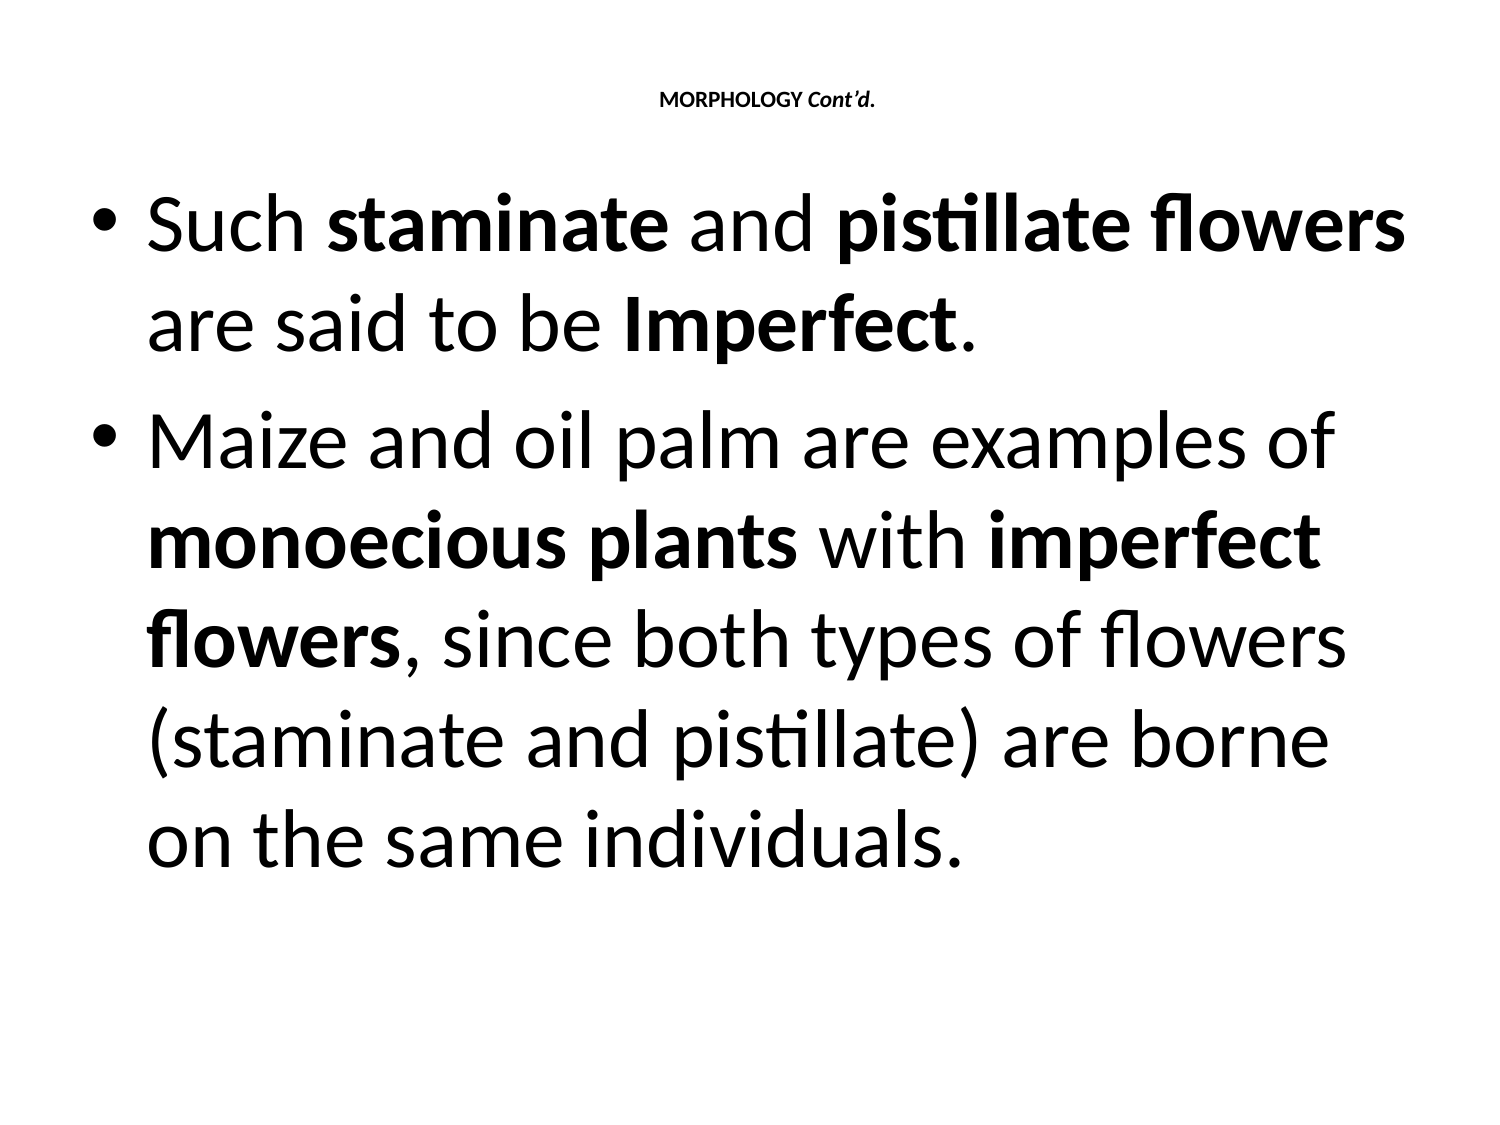

# MORPHOLOGY Cont’d.
Such staminate and pistillate flowers are said to be Imperfect.
Maize and oil palm are examples of monoecious plants with imperfect flowers, since both types of flowers (staminate and pistillate) are borne on the same individuals.